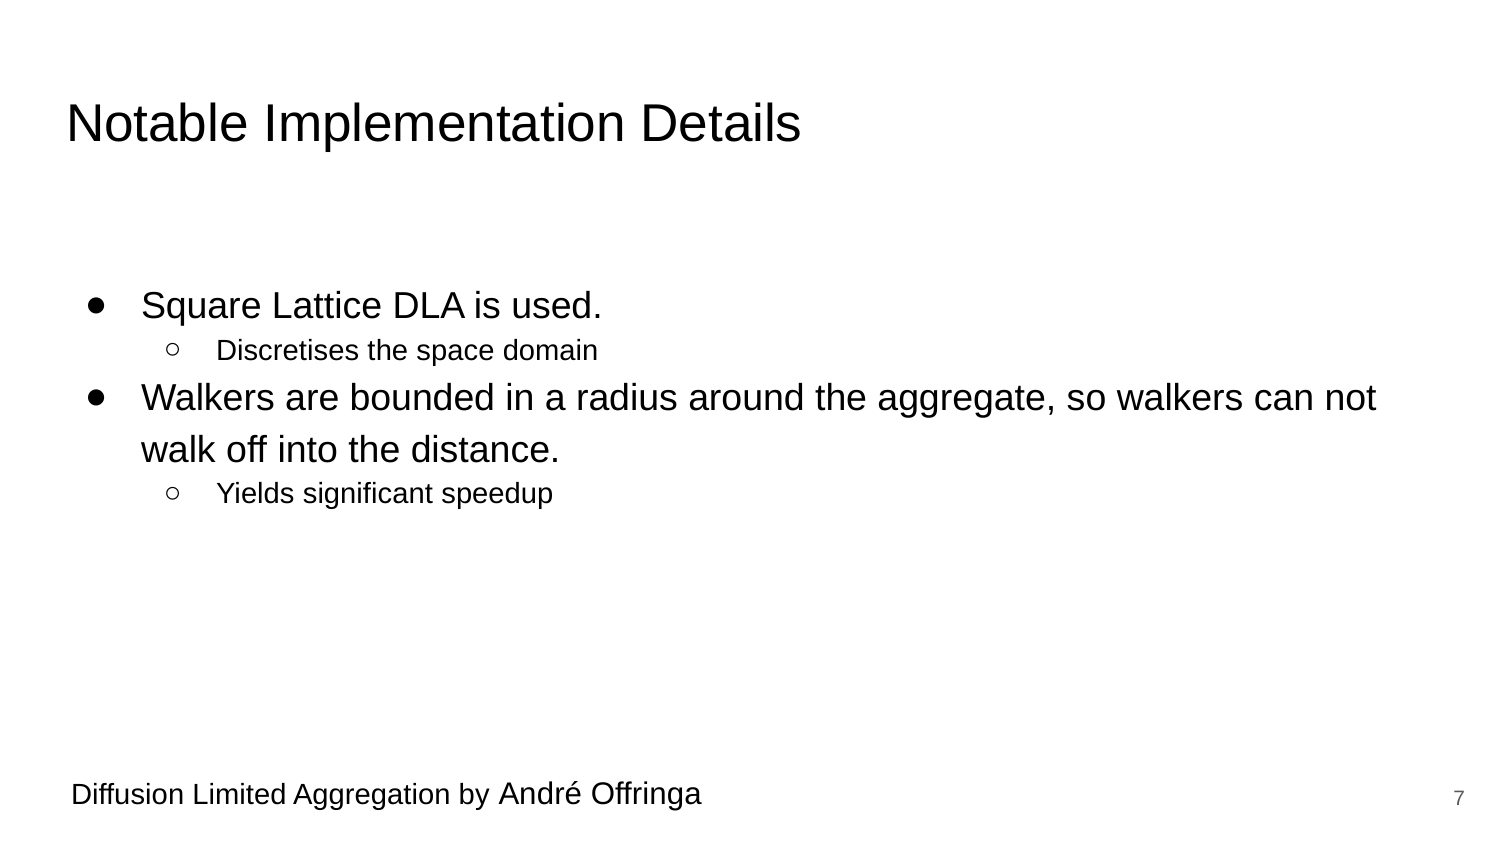

# Notable Implementation Details

Square Lattice DLA is used.
Discretises the space domain
Walkers are bounded in a radius around the aggregate, so walkers can not walk off into the distance.
Yields significant speedup
Diffusion Limited Aggregation by André Offringa
7